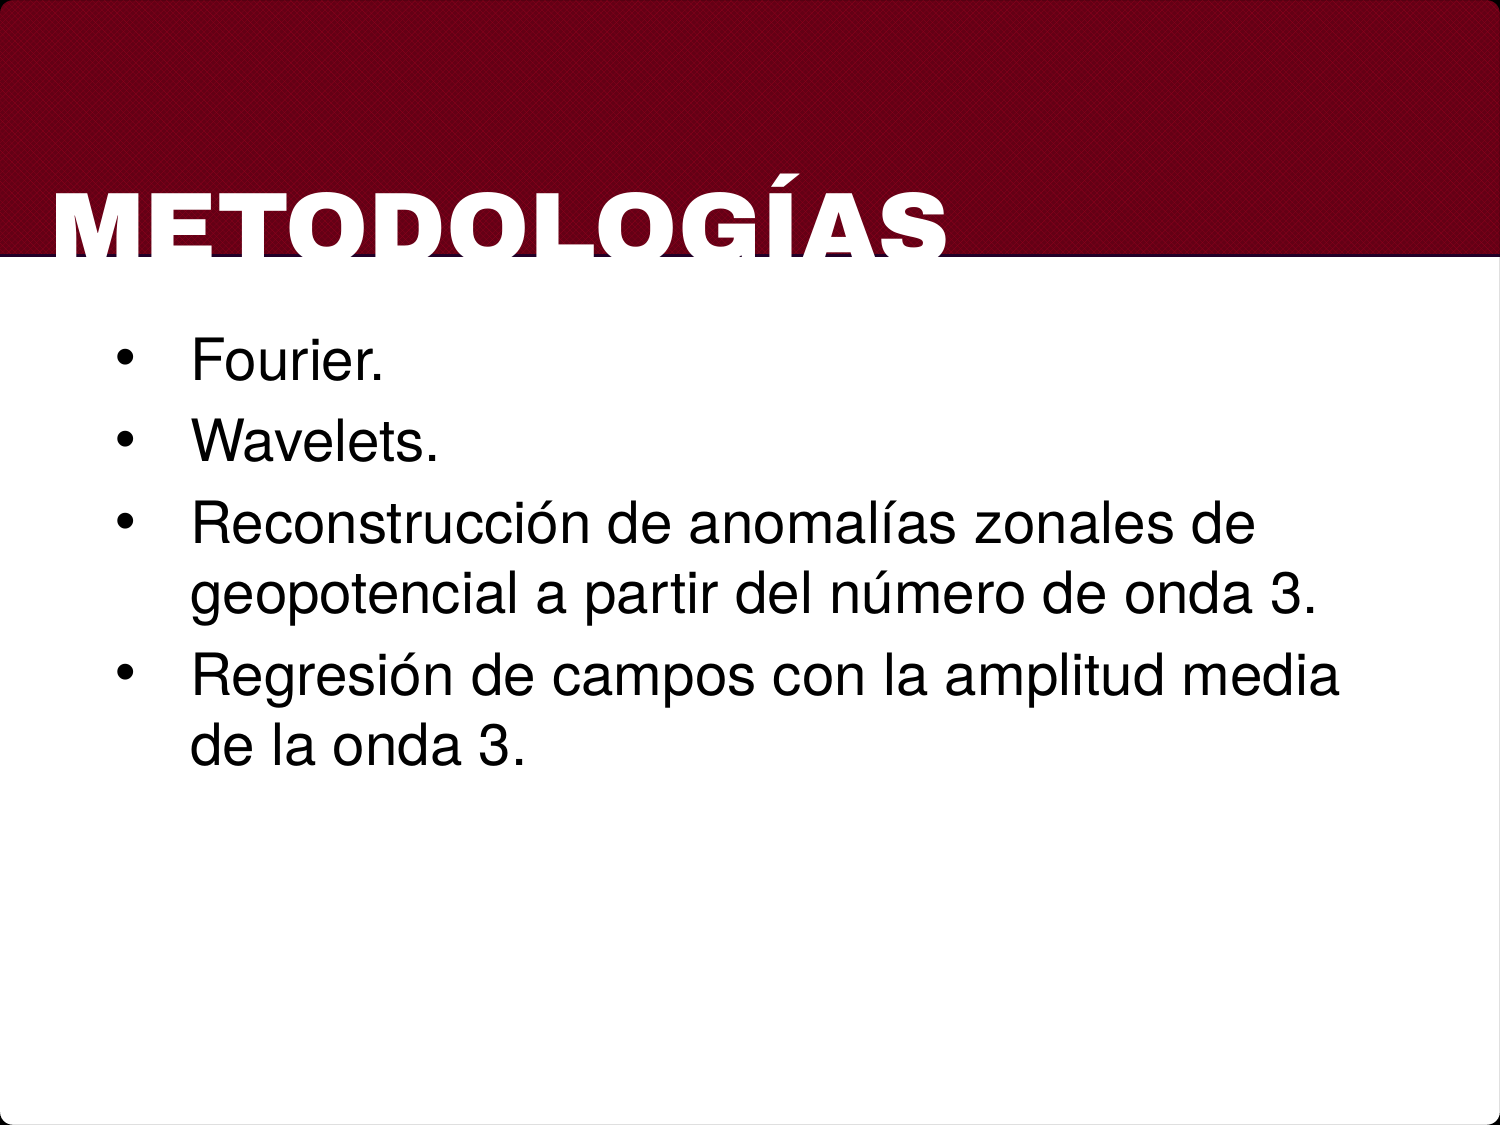

Metodologías
Fourier.
Wavelets.
Reconstrucción de anomalías zonales de geopotencial a partir del número de onda 3.
Regresión de campos con la amplitud media de la onda 3.